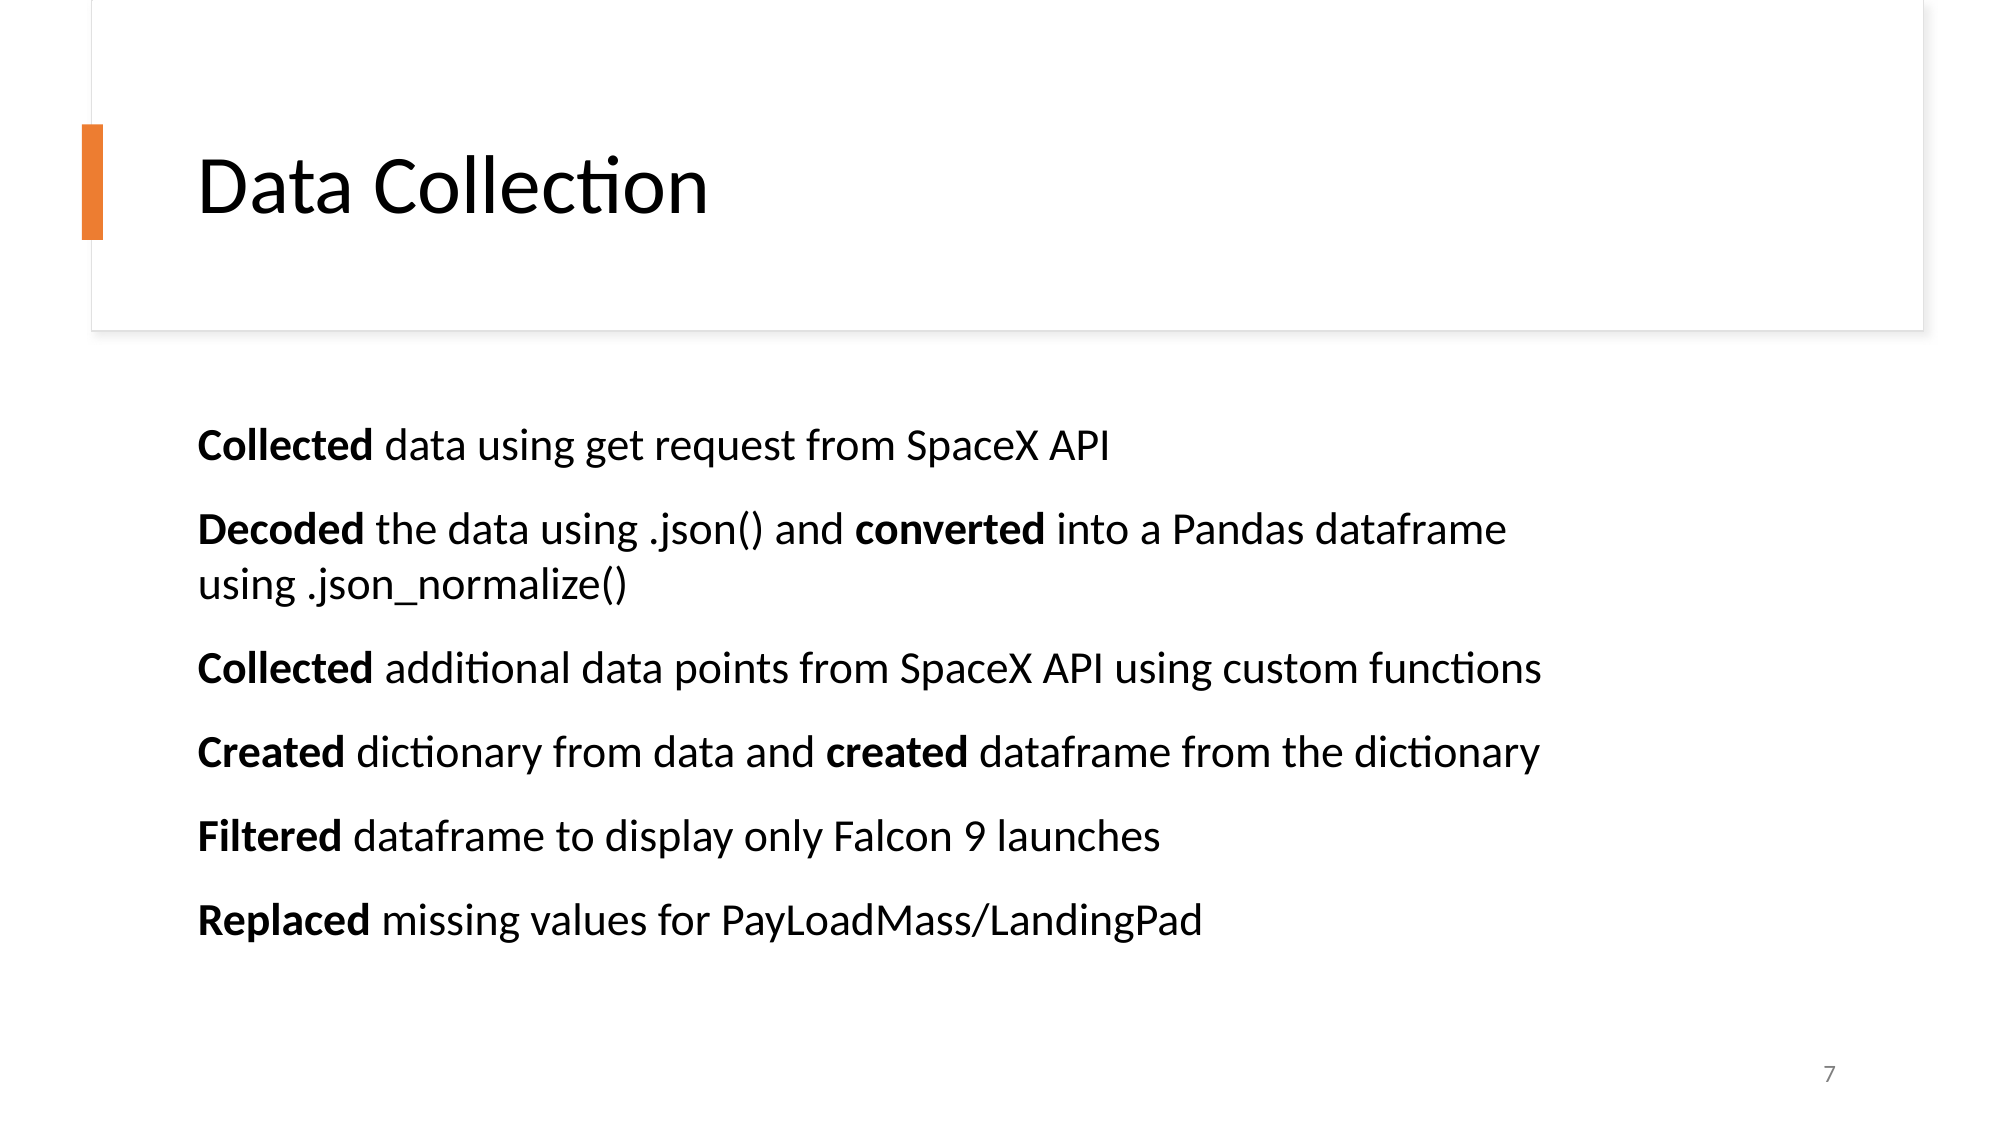

Data Collection

Collected data using get request from SpaceX API
Decoded the data using .json() and converted into a Pandas dataframe using .json_normalize()
Collected additional data points from SpaceX API using custom functions
Created dictionary from data and created dataframe from the dictionary
Filtered dataframe to display only Falcon 9 launches
Replaced missing values for PayLoadMass/LandingPad

7